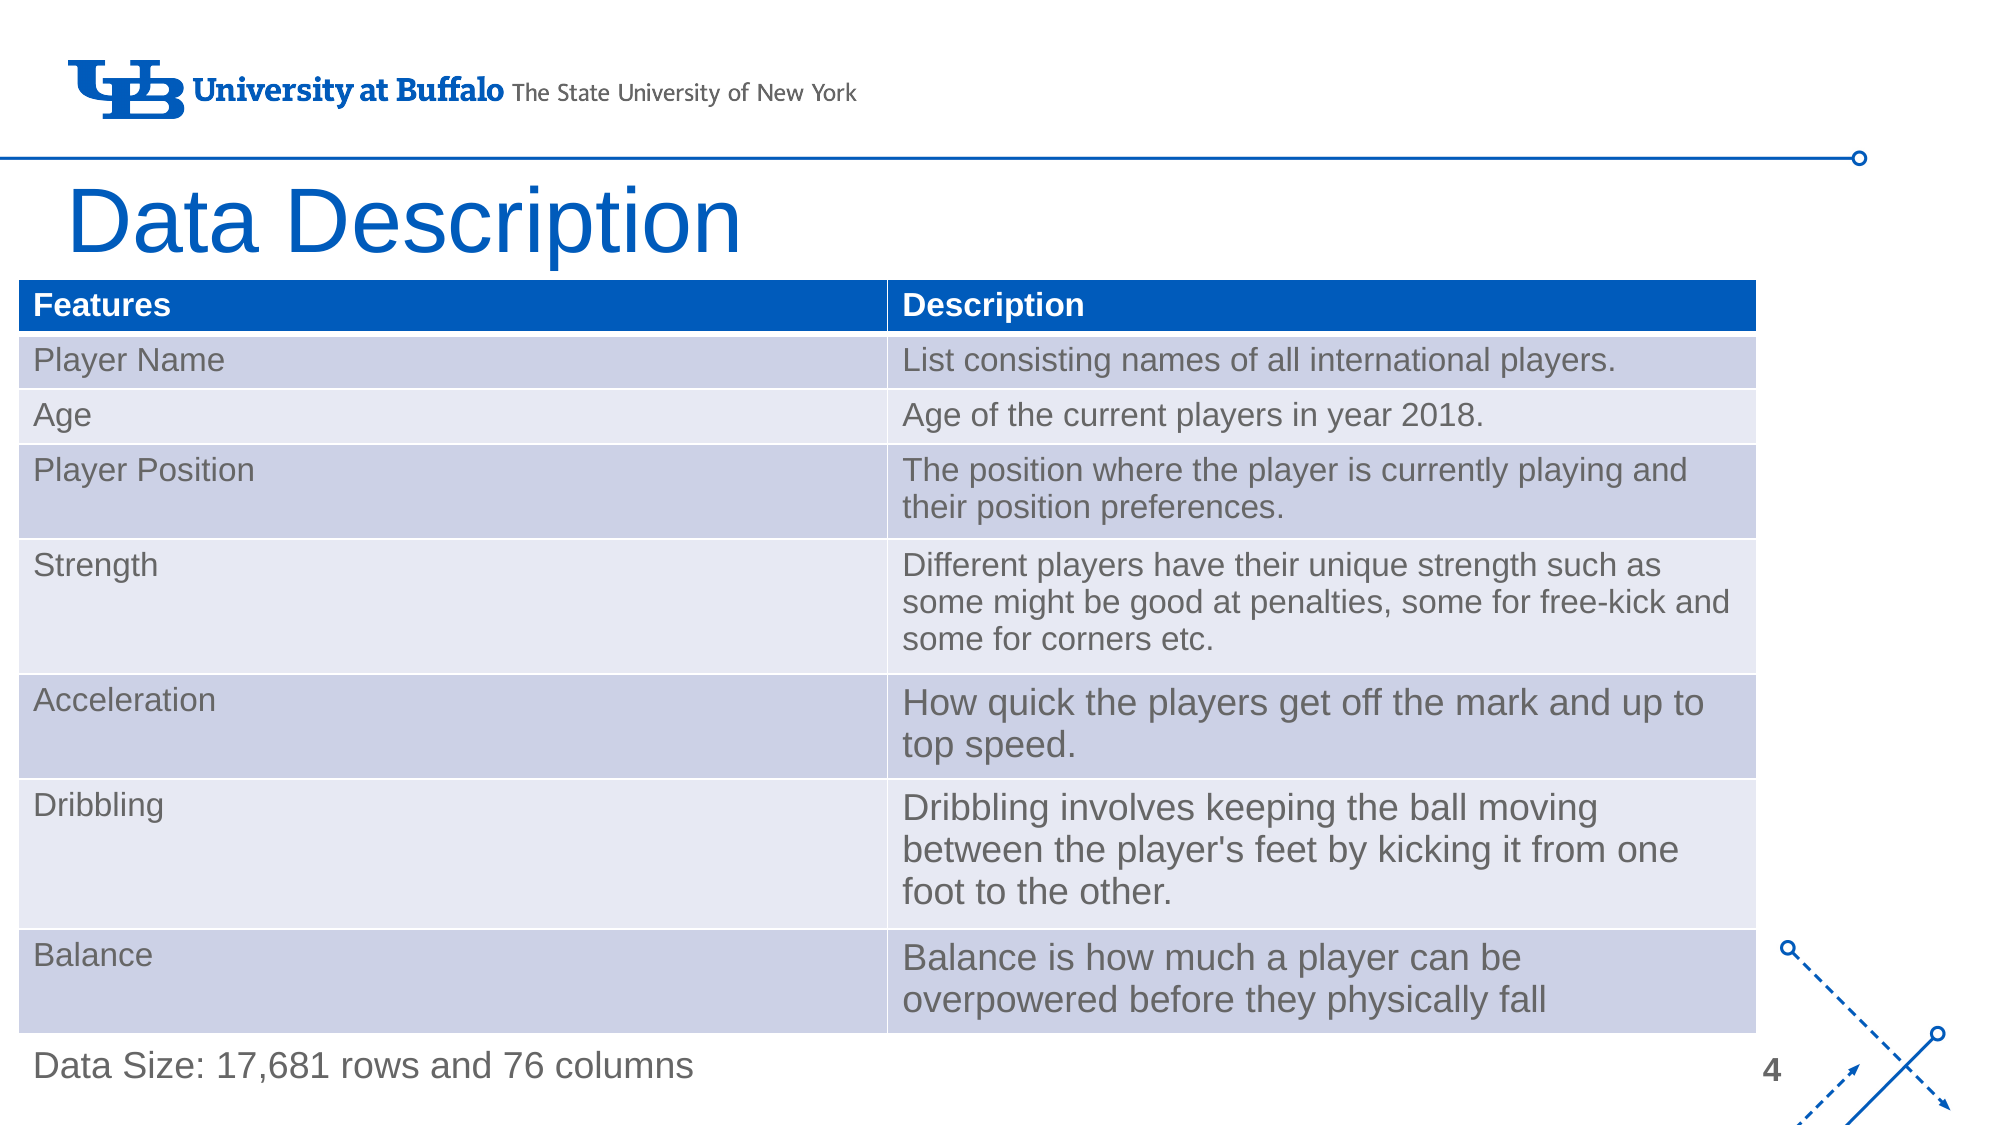

Data Description
| Features | Description |
| --- | --- |
| Player Name | List consisting names of all international players. |
| Age | Age of the current players in year 2018. |
| Player Position | The position where the player is currently playing and their position preferences. |
| Strength | Different players have their unique strength such as some might be good at penalties, some for free-kick and some for corners etc. |
| Acceleration | How quick the players get off the mark and up to top speed. |
| Dribbling | Dribbling involves keeping the ball moving between the player's feet by kicking it from one foot to the other. |
| Balance | Balance is how much a player can be overpowered before they physically fall |
Data Size: 17,681 rows and 76 columns